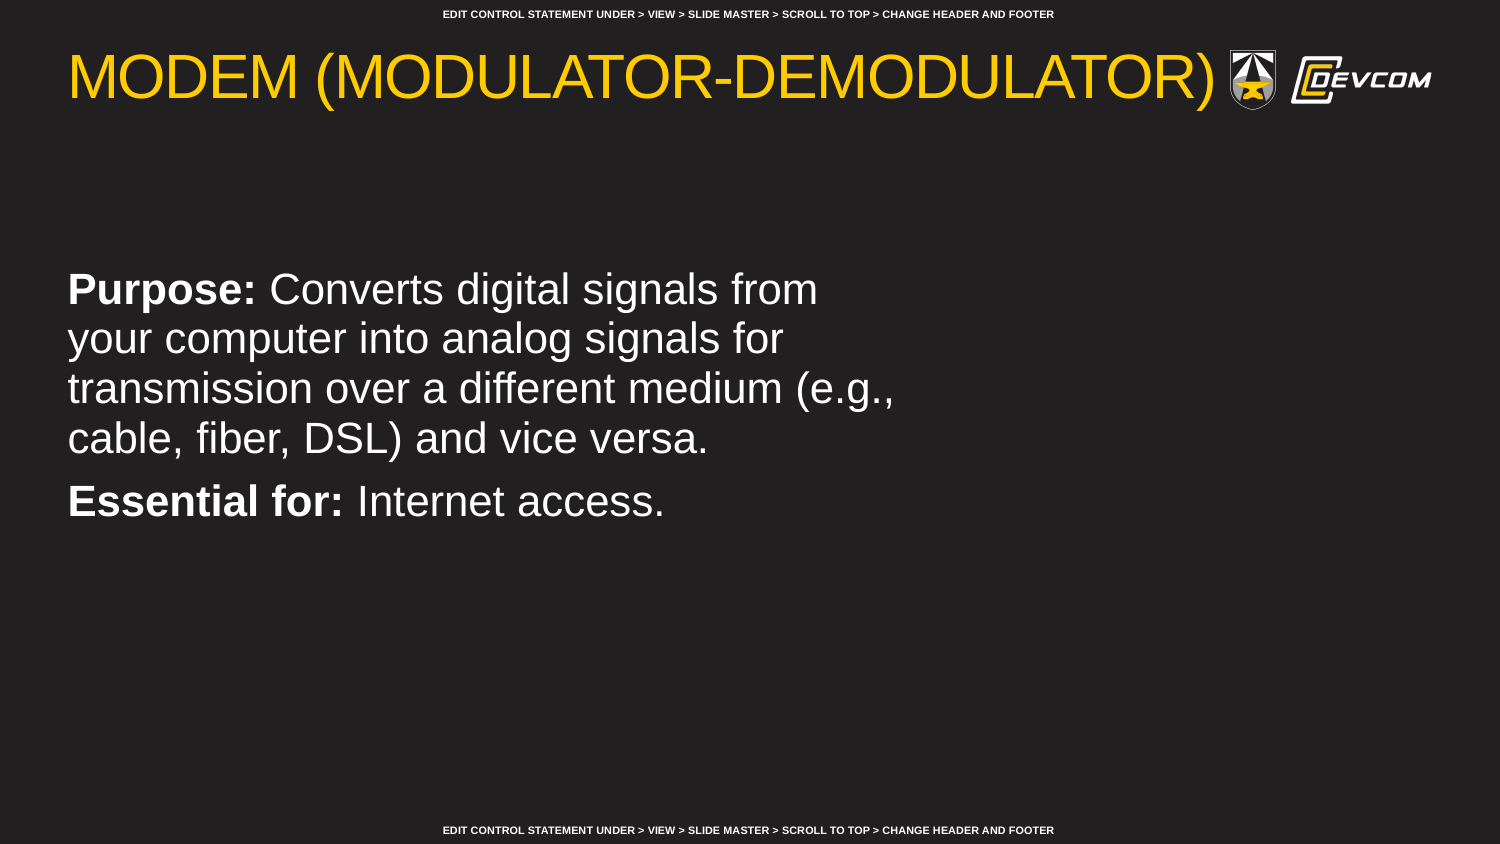

# Modem (Modulator-Demodulator)
Purpose: Converts digital signals from your computer into analog signals for transmission over a different medium (e.g., cable, fiber, DSL) and vice versa.
Essential for: Internet access.